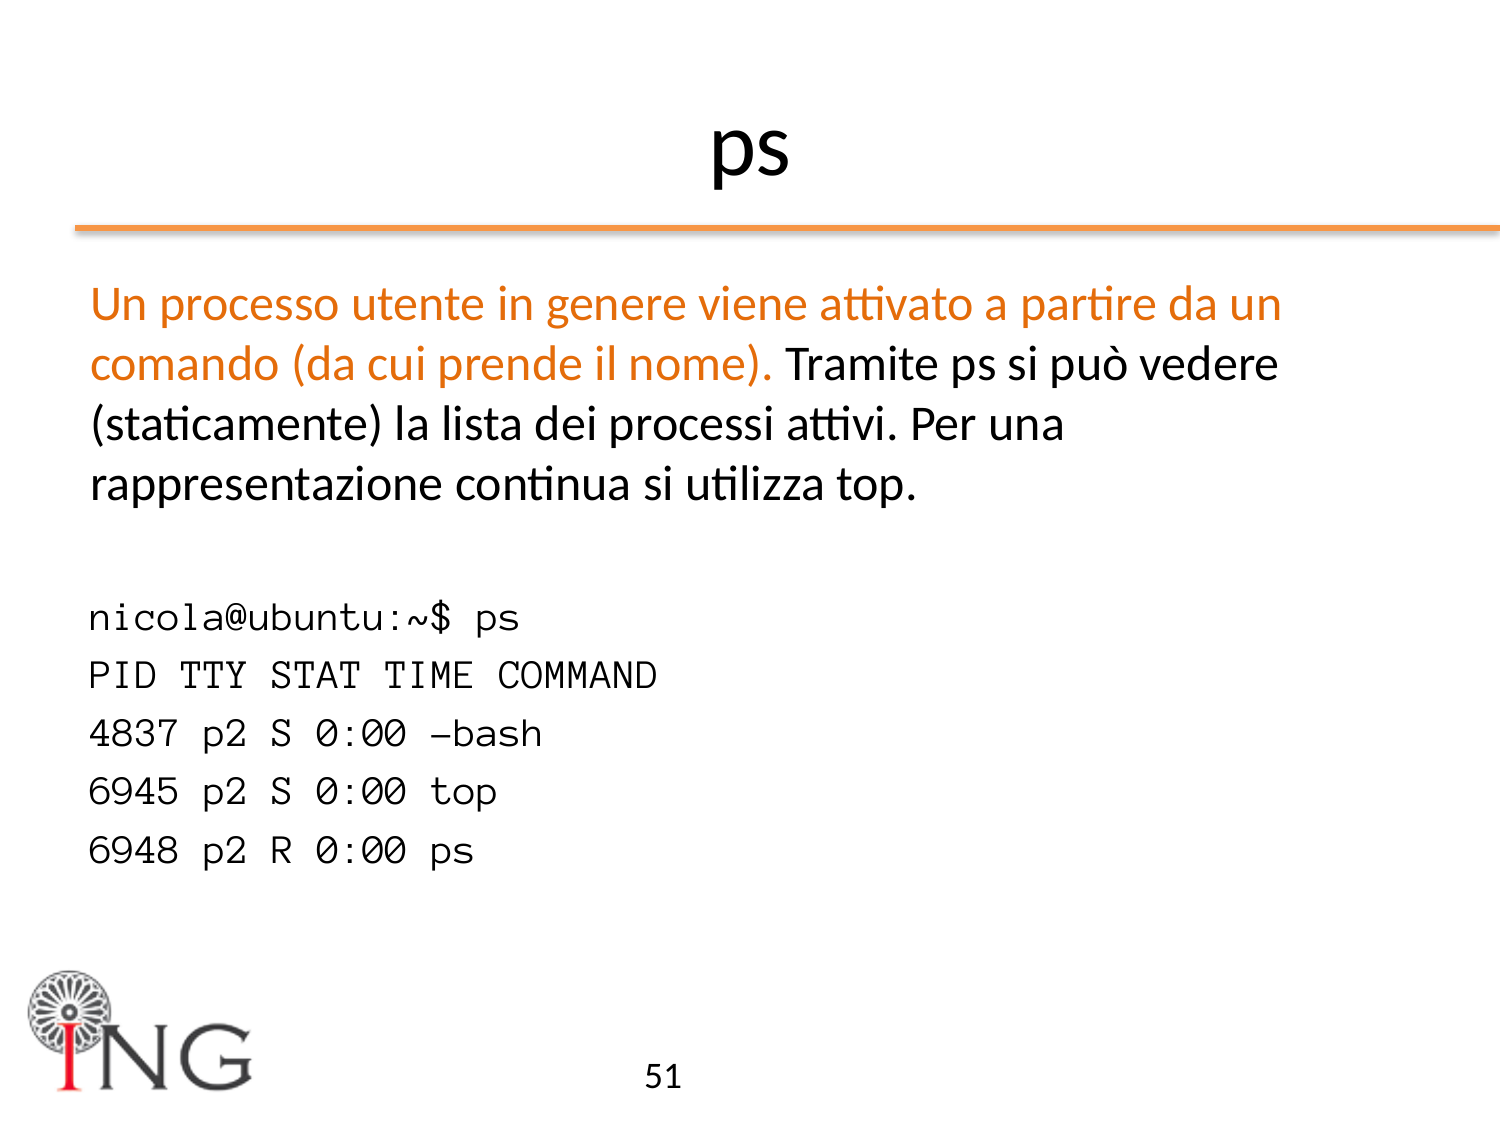

# ps
Un processo utente in genere viene attivato a partire da un comando (da cui prende il nome). Tramite ps si può vedere (staticamente) la lista dei processi attivi. Per una rappresentazione continua si utilizza top.

nicola@ubuntu:~$ ps
PID TTY STAT TIME COMMAND
4837 p2 S 0:00 -bash
6945 p2 S 0:00 top
6948 p2 R 0:00 ps
51